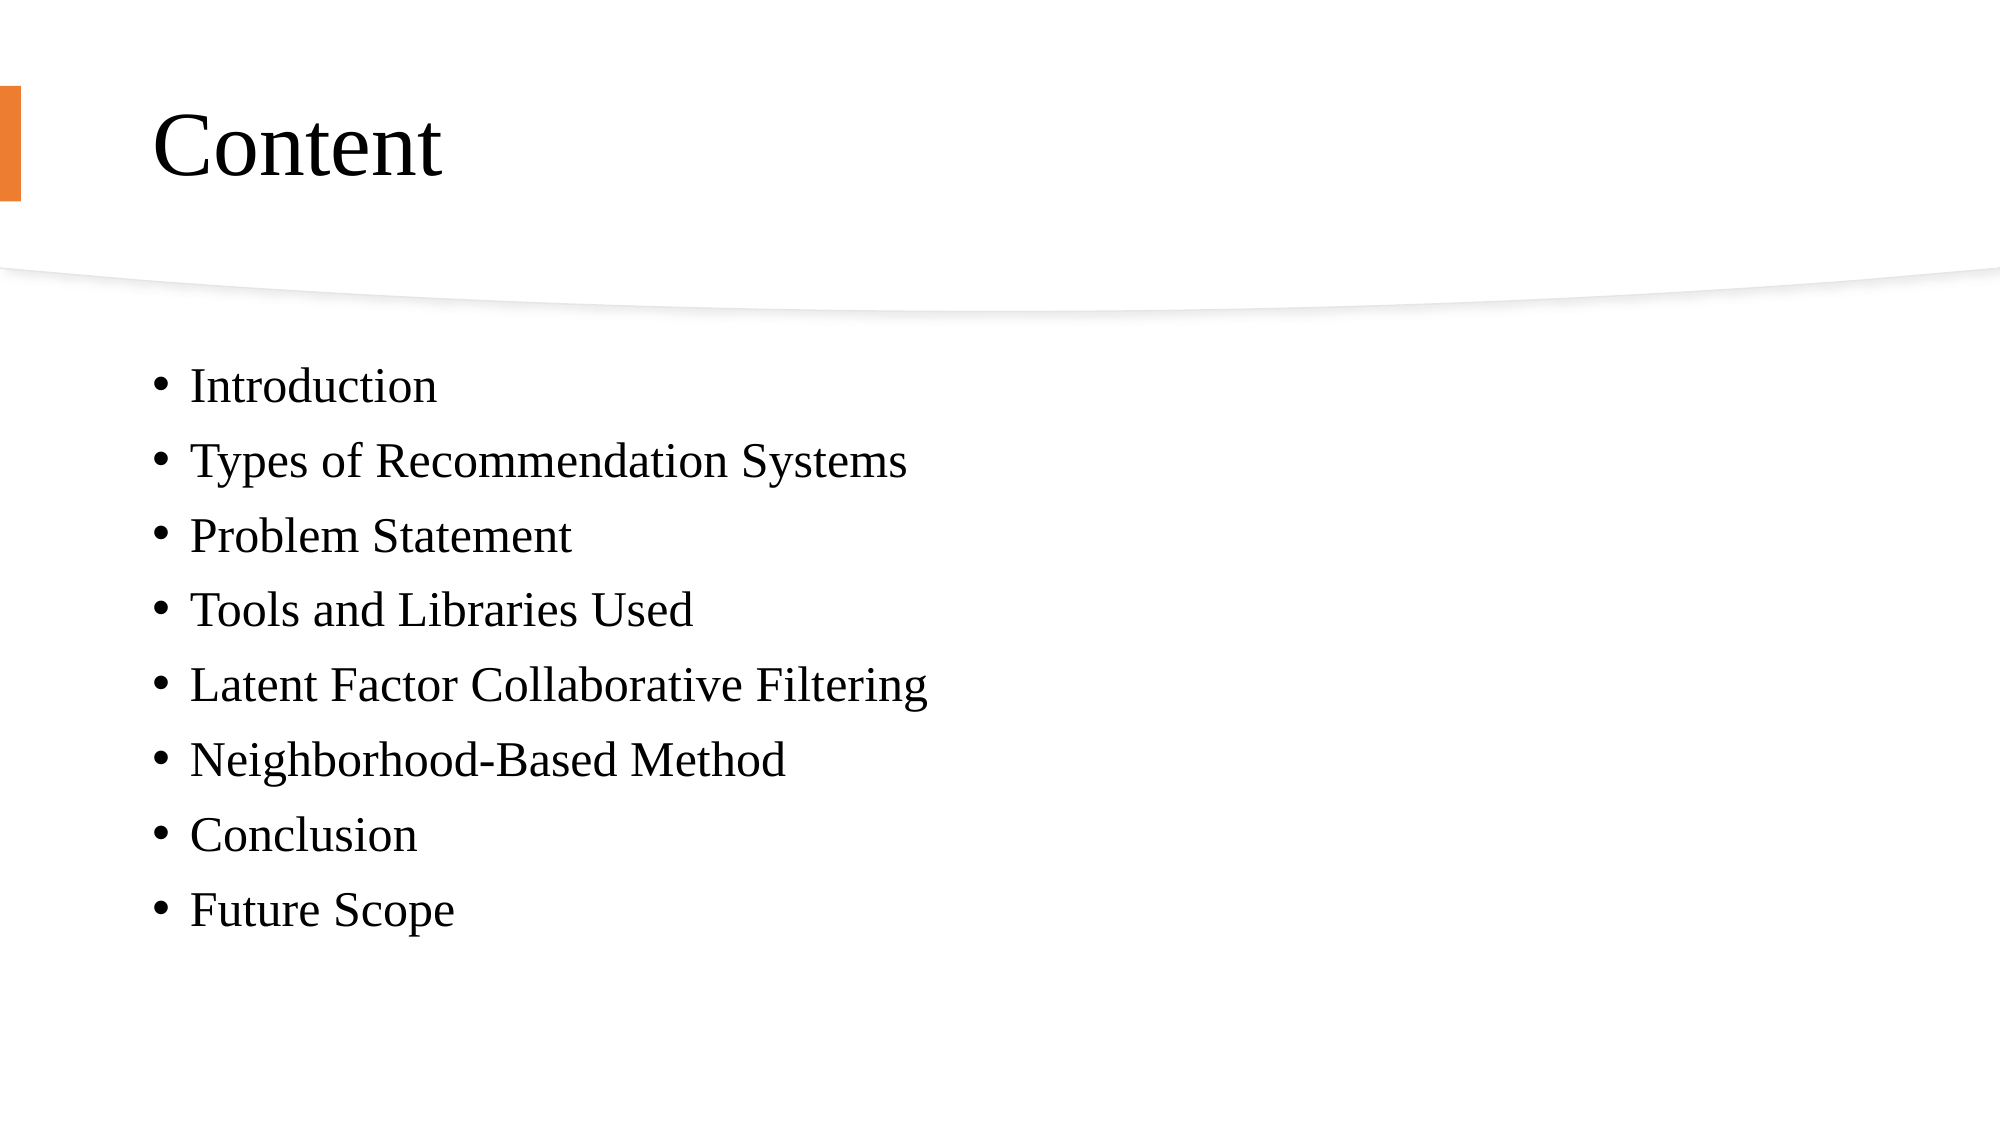

# Content

Introduction
Types of Recommendation Systems
Problem Statement
Tools and Libraries Used
Latent Factor Collaborative Filtering
Neighborhood-Based Method
Conclusion
Future Scope